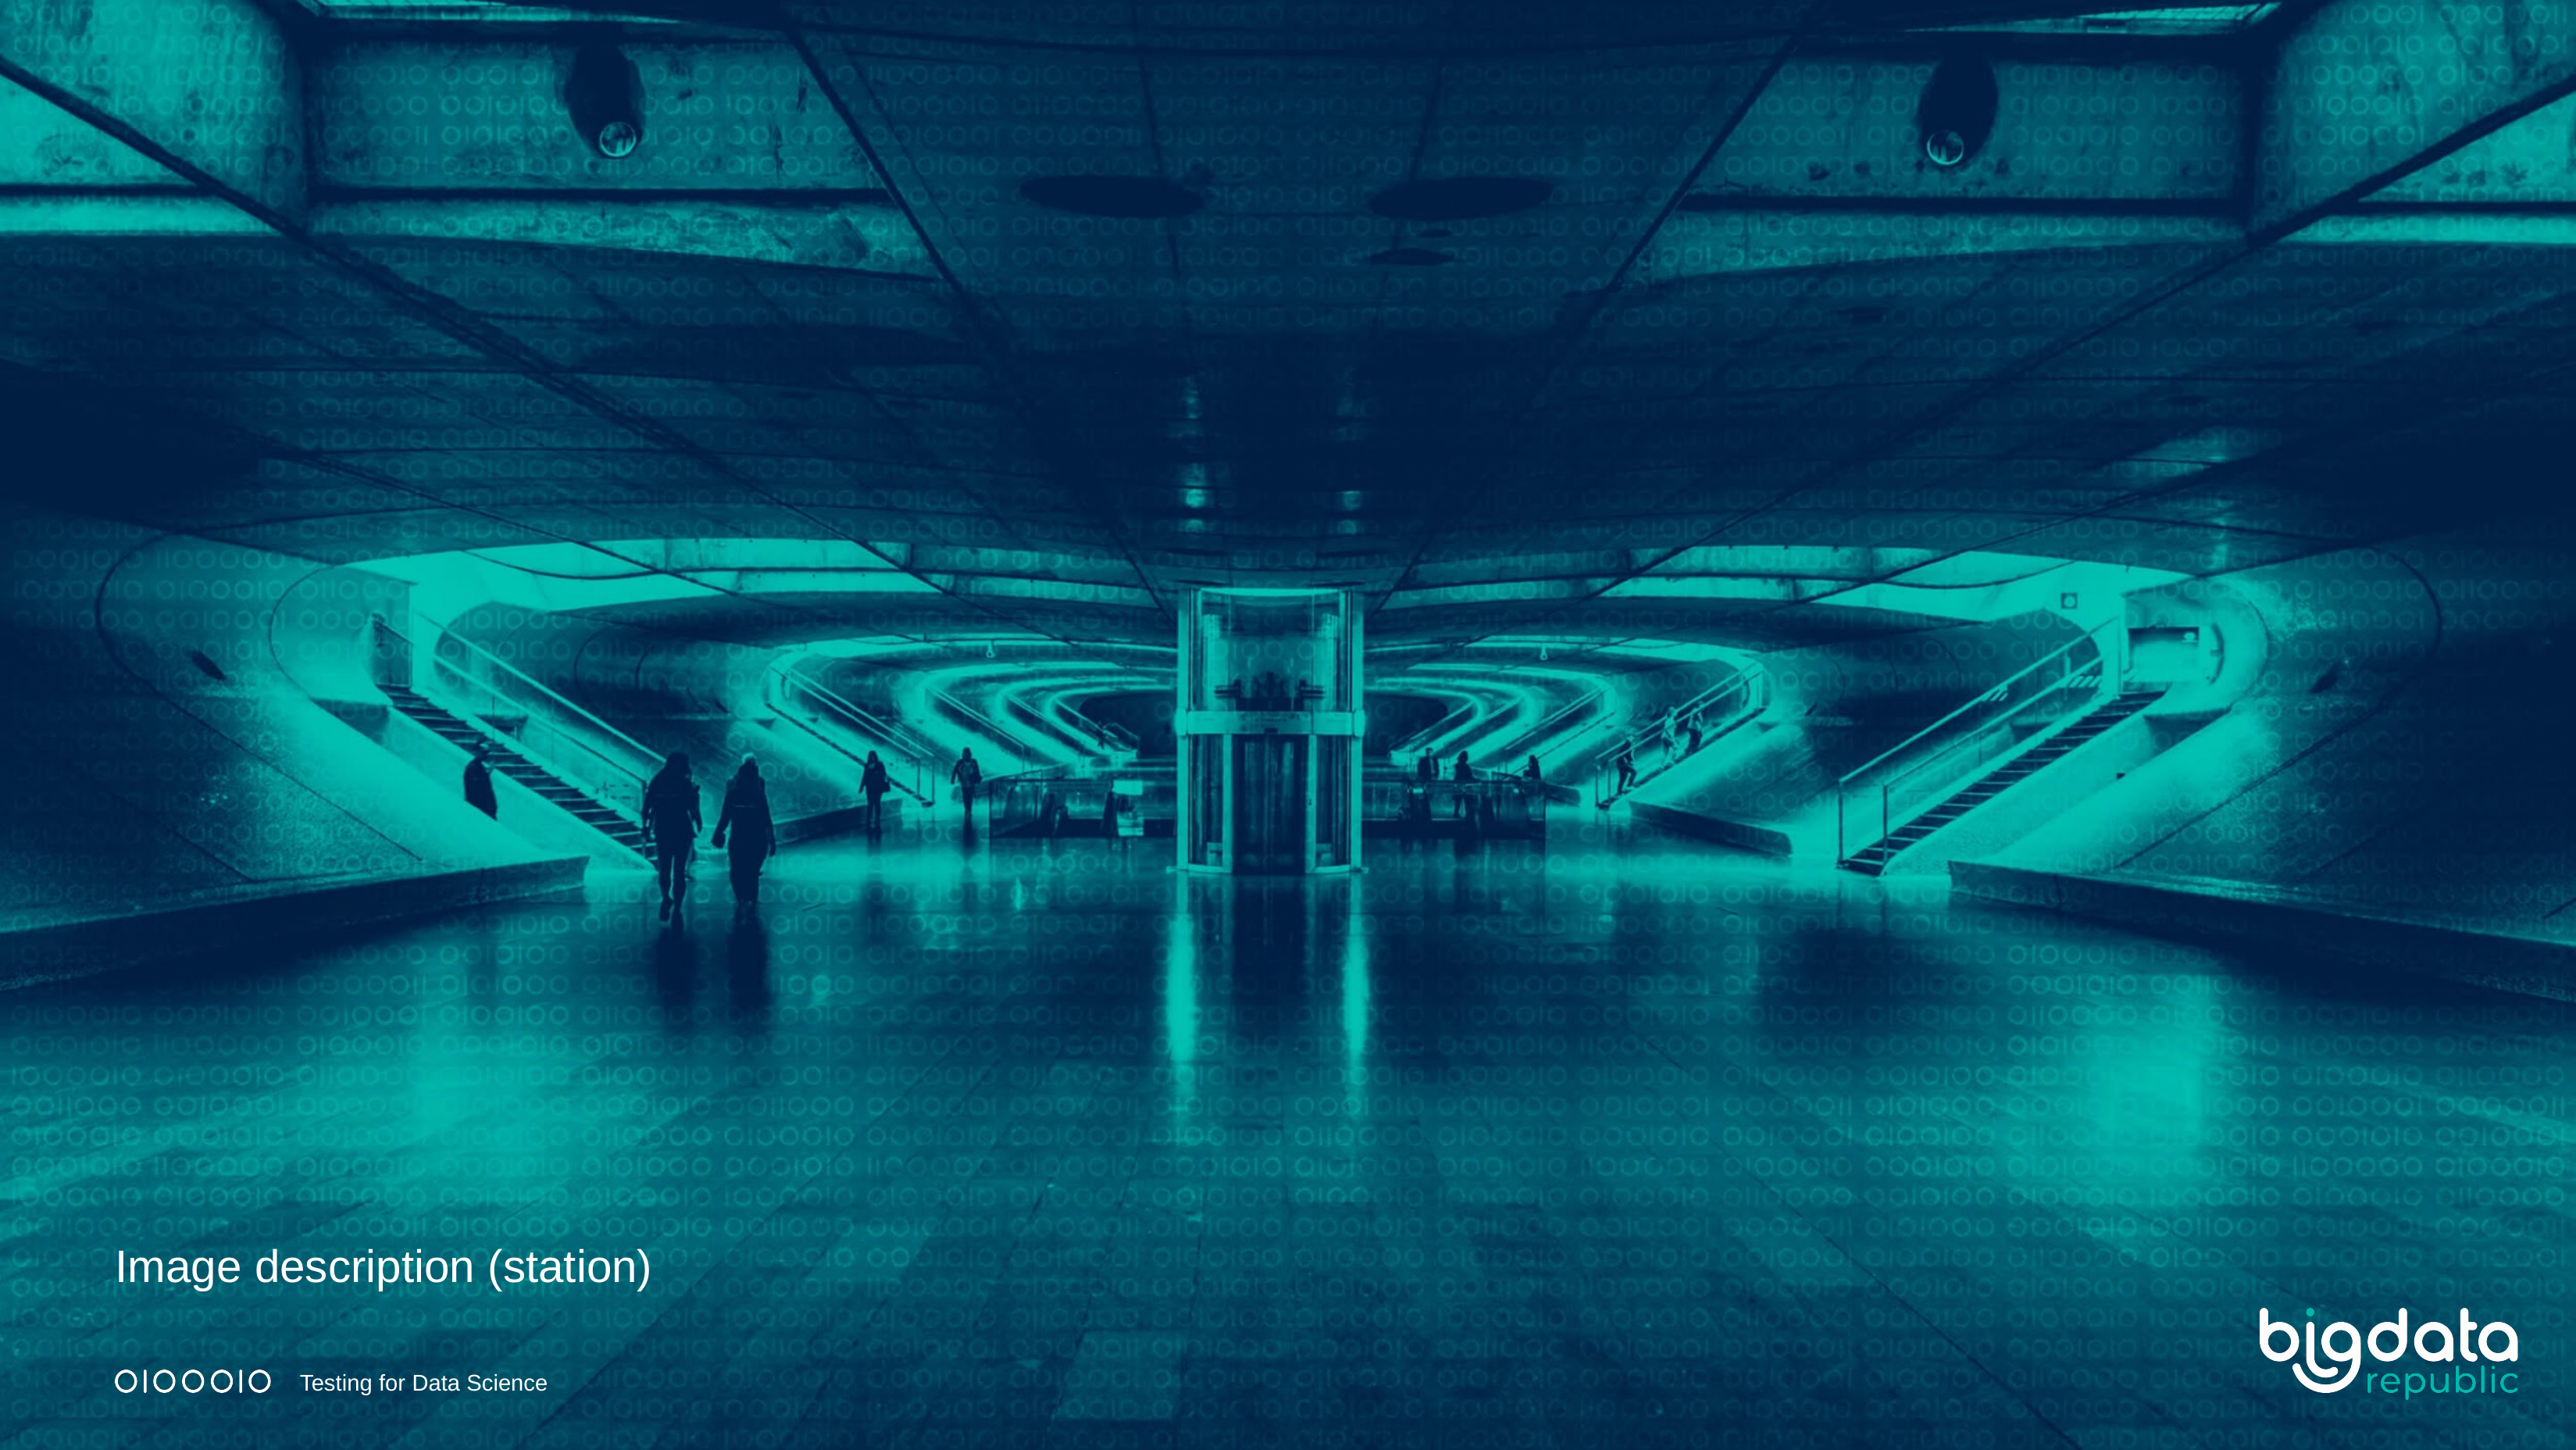

Image description (station)
Testing for Data Science